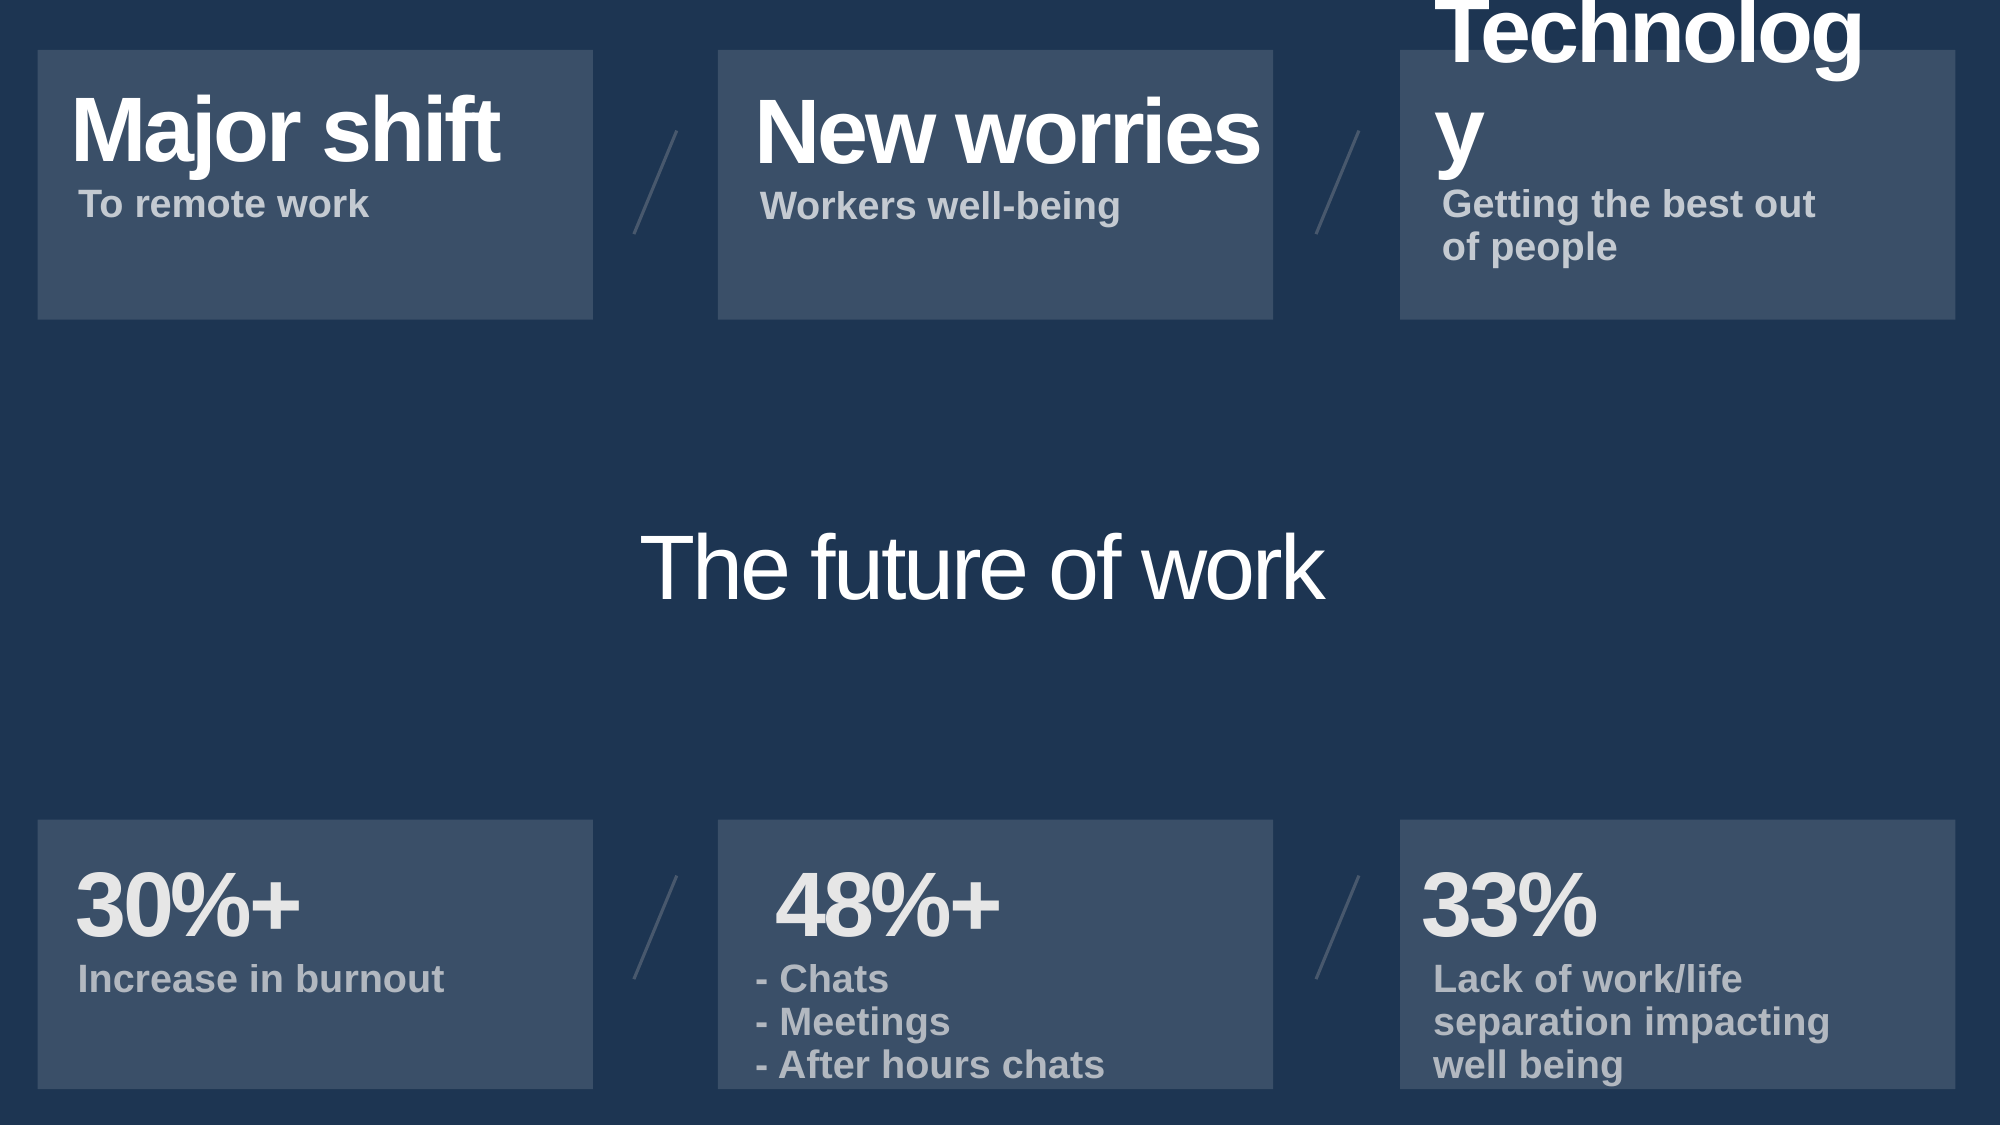

Major shift
To remote work
Technology
Getting the best out of people
New worries
Workers well-being
The future of work

30%+
Increase in burnout
 48%+
- Chats
- Meetings
- After hours chats
33%
Lack of work/life separation impacting well being